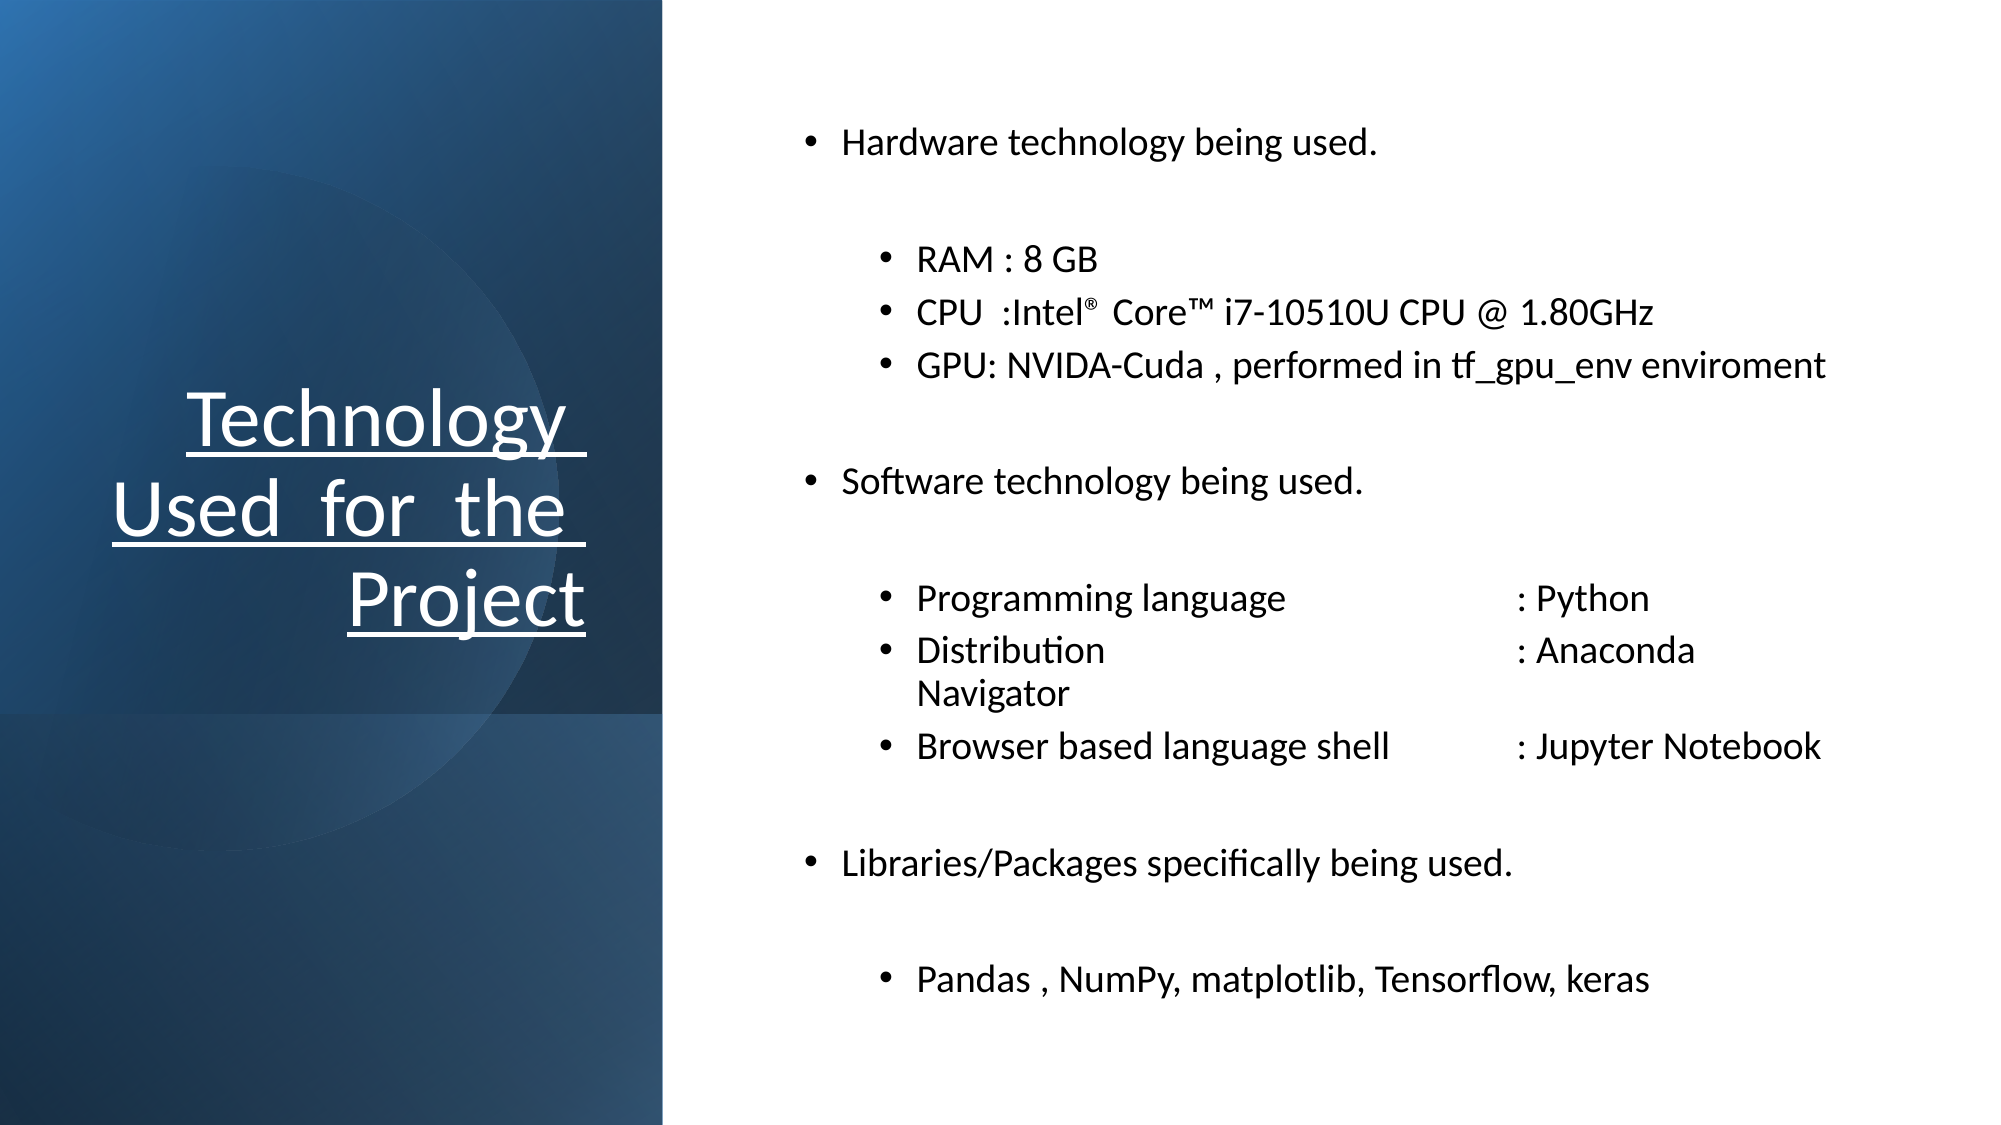

# Technology  Used  for  the  Project
Hardware technology being used.

RAM : 8 GB
CPU  :Intel® Core™ i7-10510U CPU @ 1.80GHz
GPU: NVIDA-Cuda , performed in tf_gpu_env enviroment

Software technology being used.

Programming language            	: Python
Distribution                                	: Anaconda Navigator
Browser based language shell 	: Jupyter Notebook

Libraries/Packages specifically being used.

Pandas , NumPy, matplotlib, Tensorflow, keras